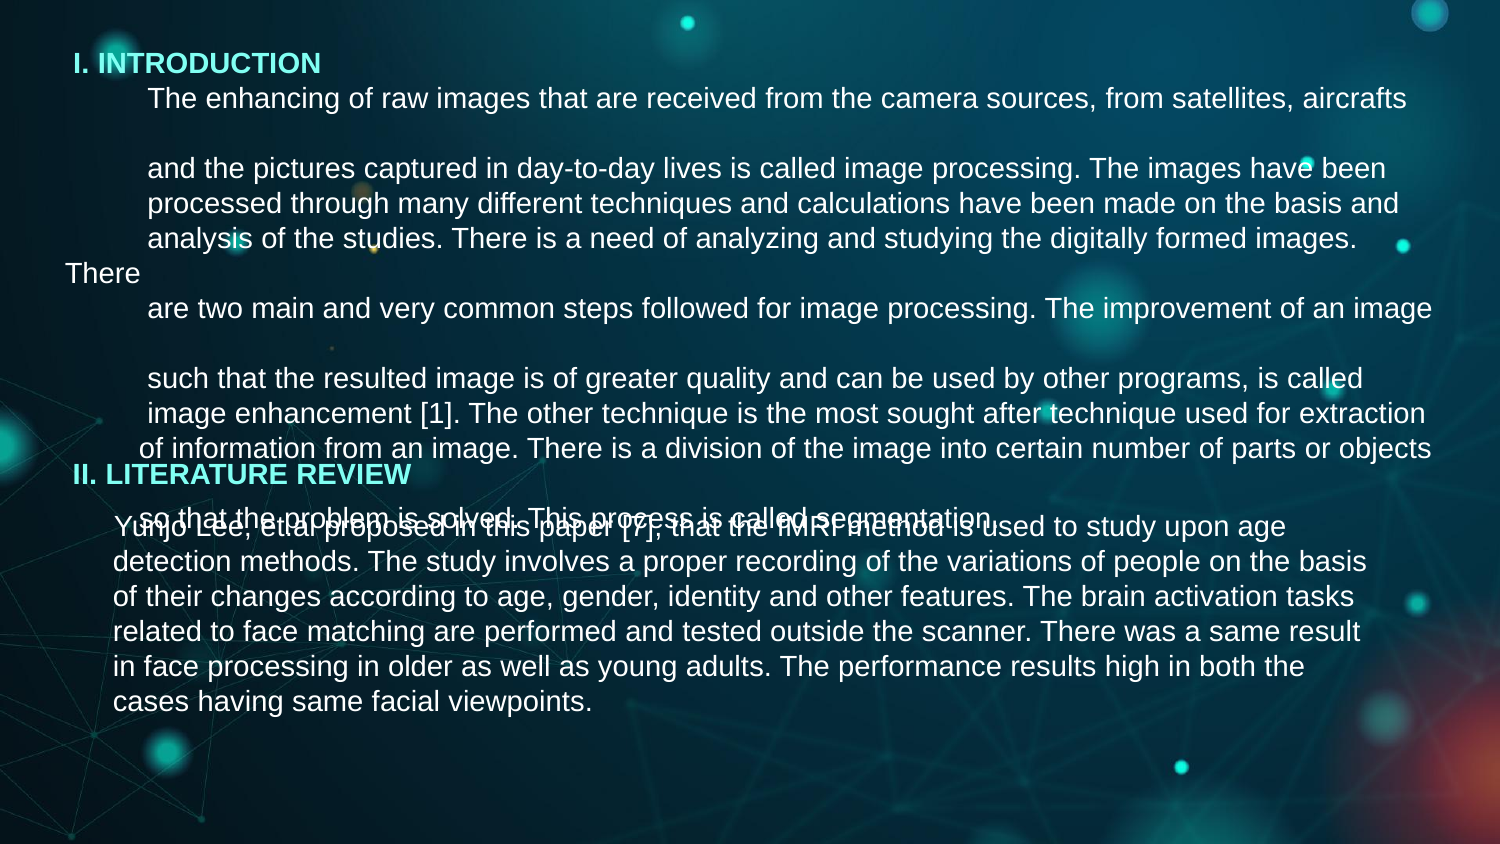

I. INTRODUCTION
          The enhancing of raw images that are received from the camera sources, from satellites, aircrafts
          and the pictures captured in day-to-day lives is called image processing. The images have been
          processed through many different techniques and calculations have been made on the basis and
          analysis of the studies. There is a need of analyzing and studying the digitally formed images. There
          are two main and very common steps followed for image processing. The improvement of an image
          such that the resulted image is of greater quality and can be used by other programs, is called
          image enhancement [1]. The other technique is the most sought after technique used for extraction
         of information from an image. There is a division of the image into certain number of parts or objects
         so that the problem is solved. This process is called segmentation.

II. LITERATURE REVIEW
     Yunjo Lee, et.al proposed in this paper [7], that the fMRI method is used to study upon age detection methods. The study involves a proper recording of the variations of people on the basis of their changes according to age, gender, identity and other features. The brain activation tasks related to face matching are performed and tested outside the scanner. There was a same result in face processing in older as well as young adults. The performance results high in both the cases having same facial viewpoints.